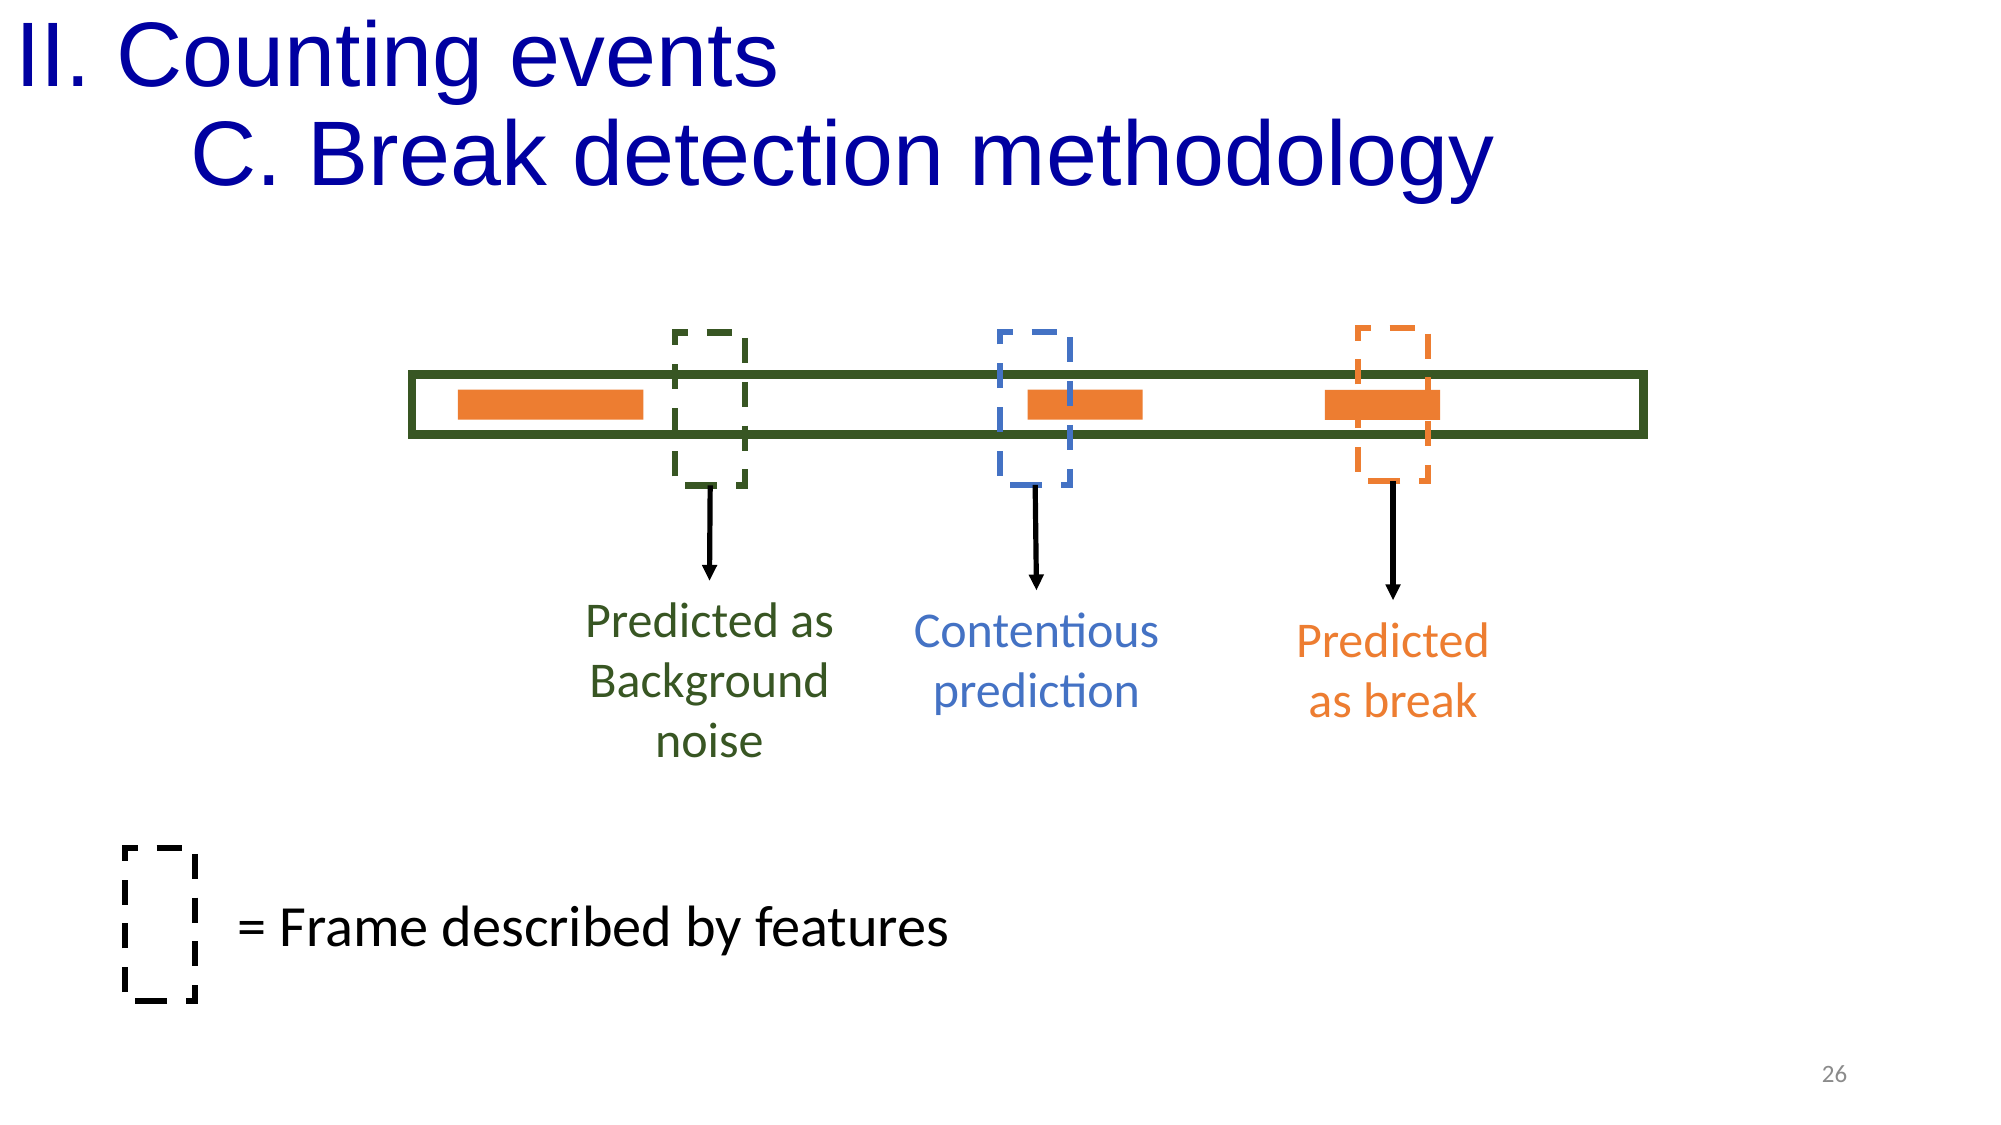

# II. Counting events C. Break detection methodology

Predicted as Background noise
Contentious prediction
Predicted as break

= Frame described by features
26